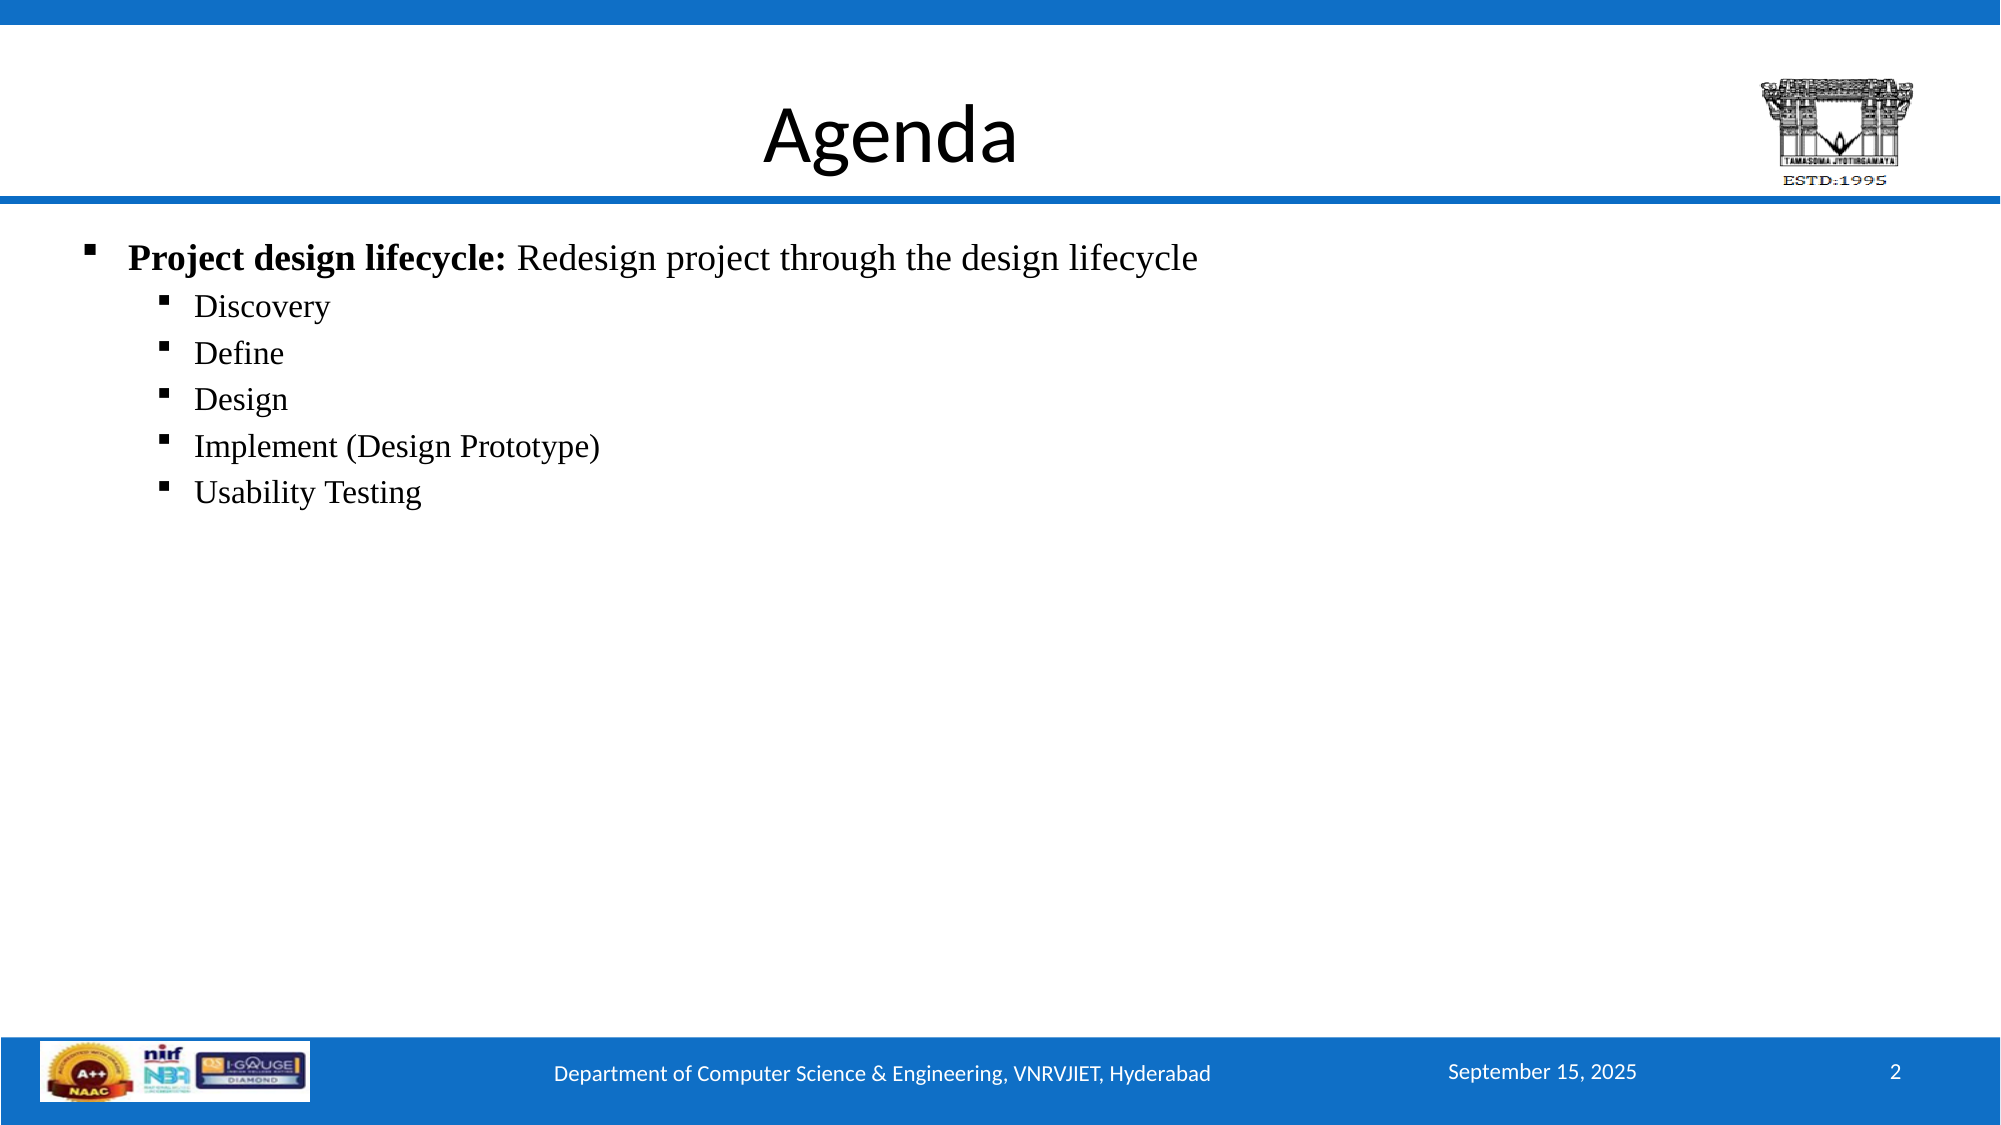

# Agenda
Project design lifecycle: Redesign project through the design lifecycle
Discovery
Define
Design
Implement (Design Prototype)
Usability Testing

September 15, 2025
2
Department of Computer Science & Engineering, VNRVJIET, Hyderabad